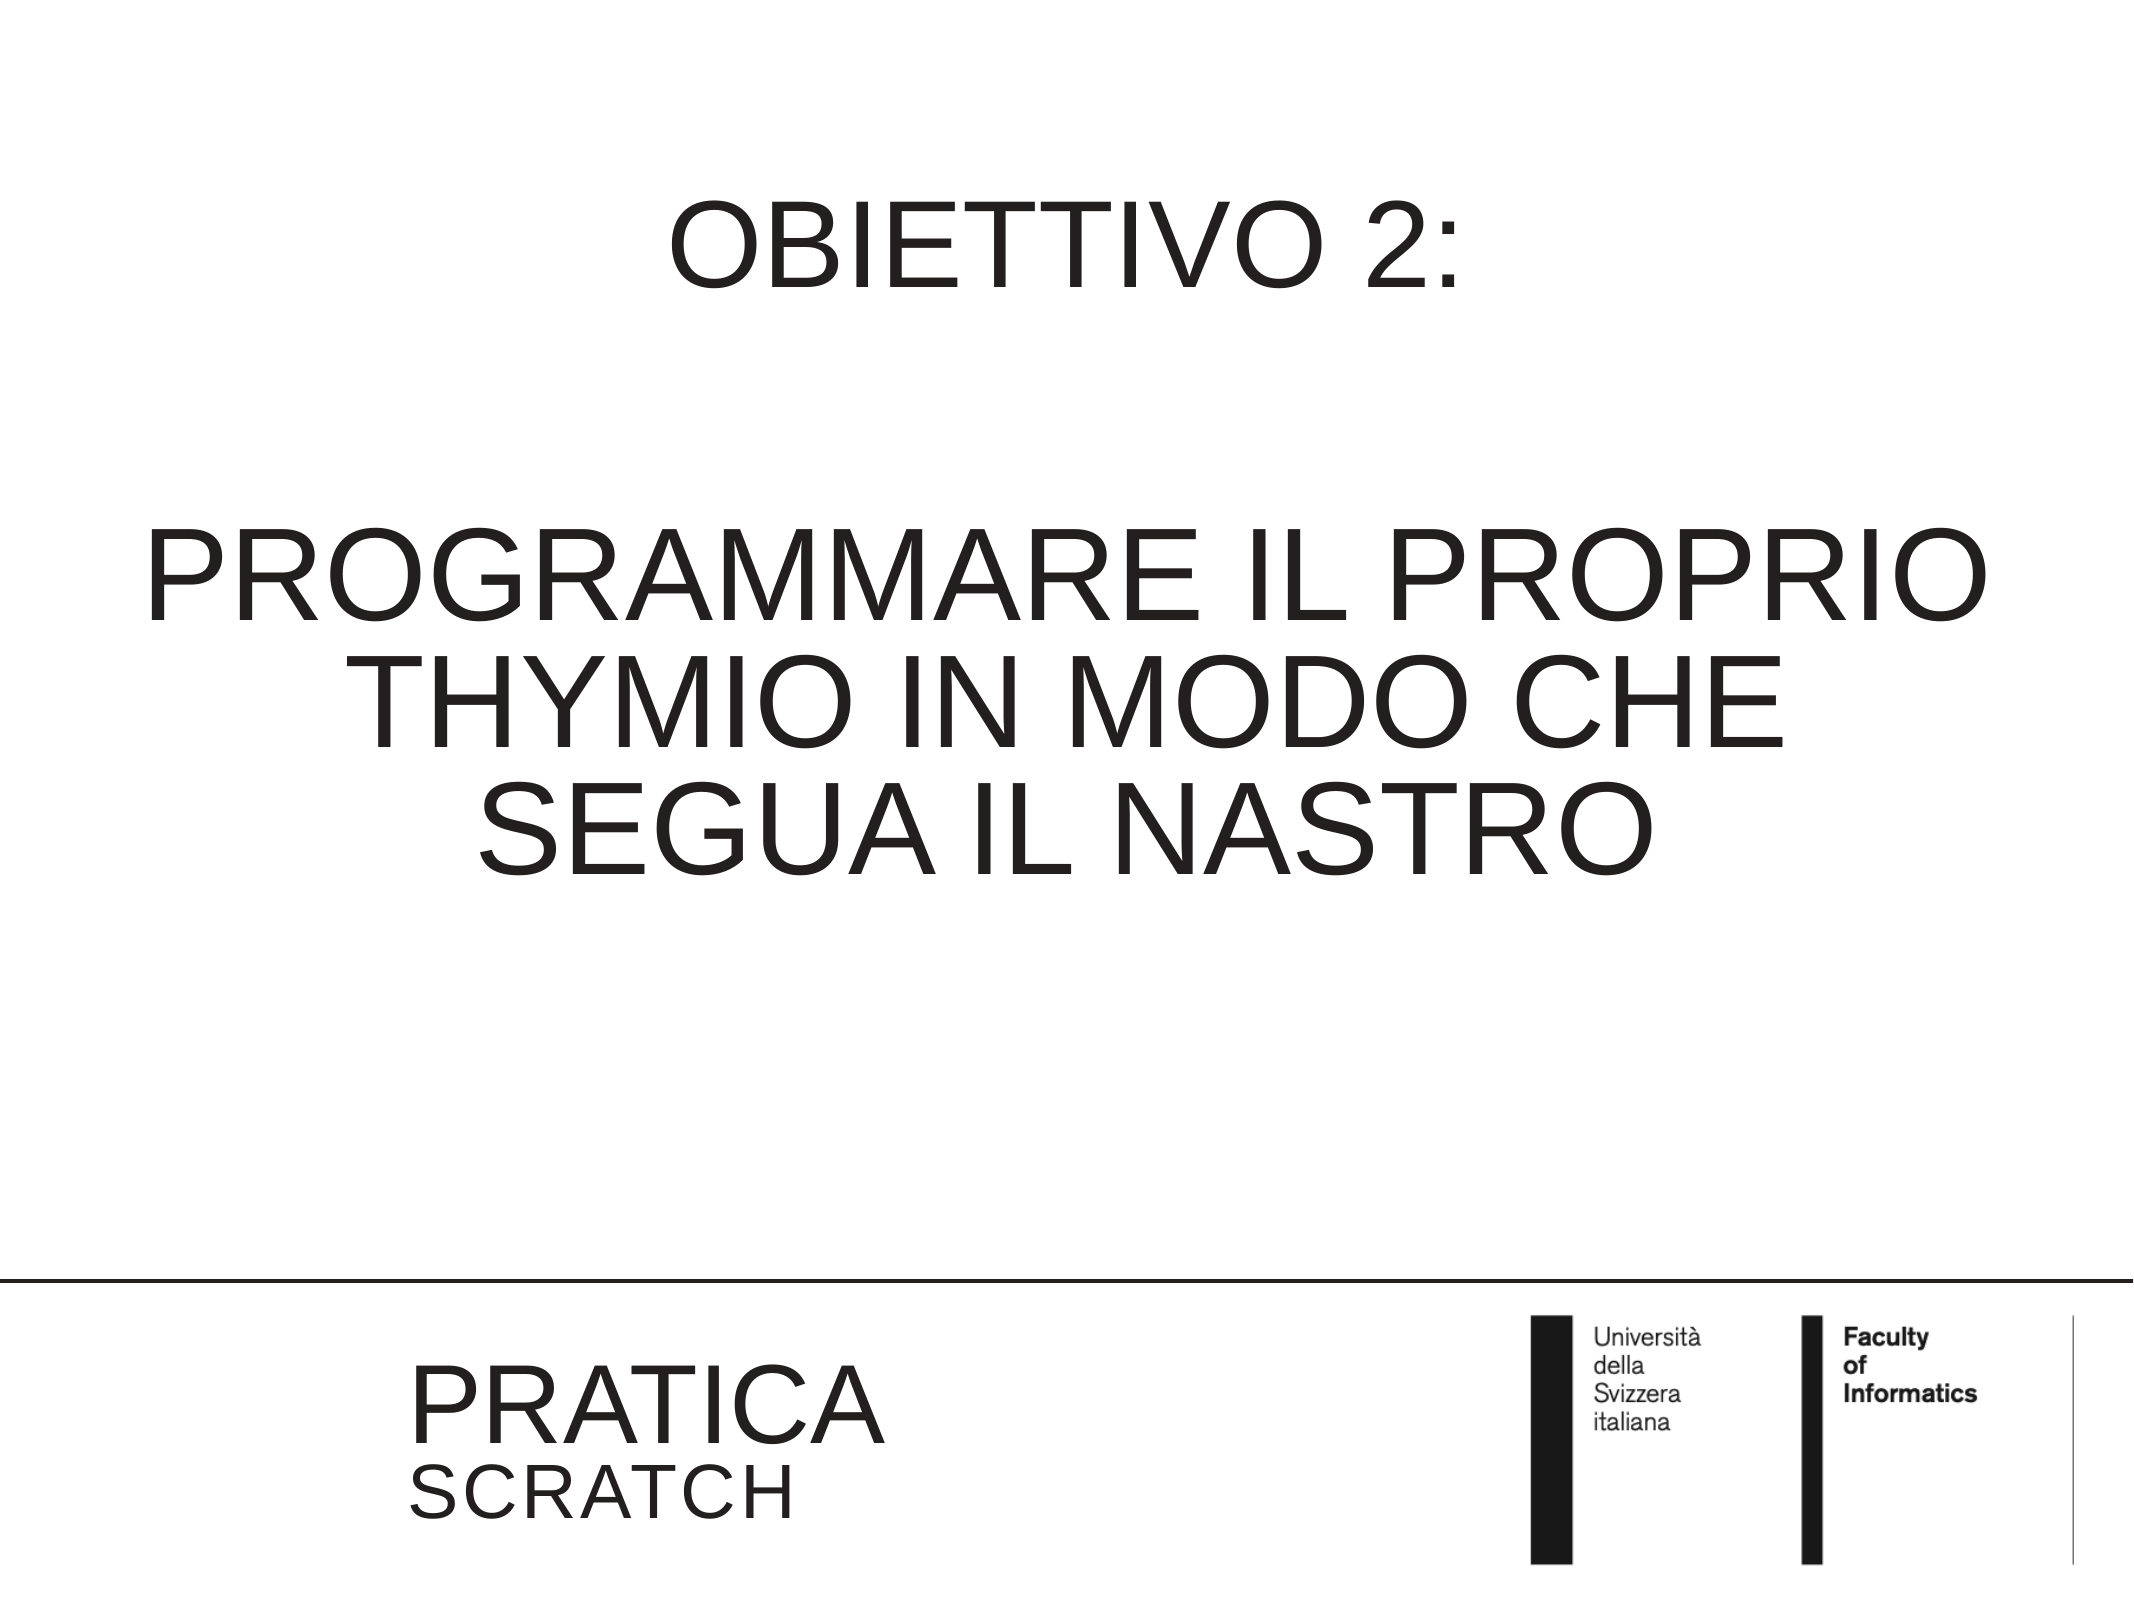

OBIETTIVO 2:
PROGRAMMARE IL PROPRIO THYMIO IN MODO CHE Segua il nastro

PRATICA
Scratch